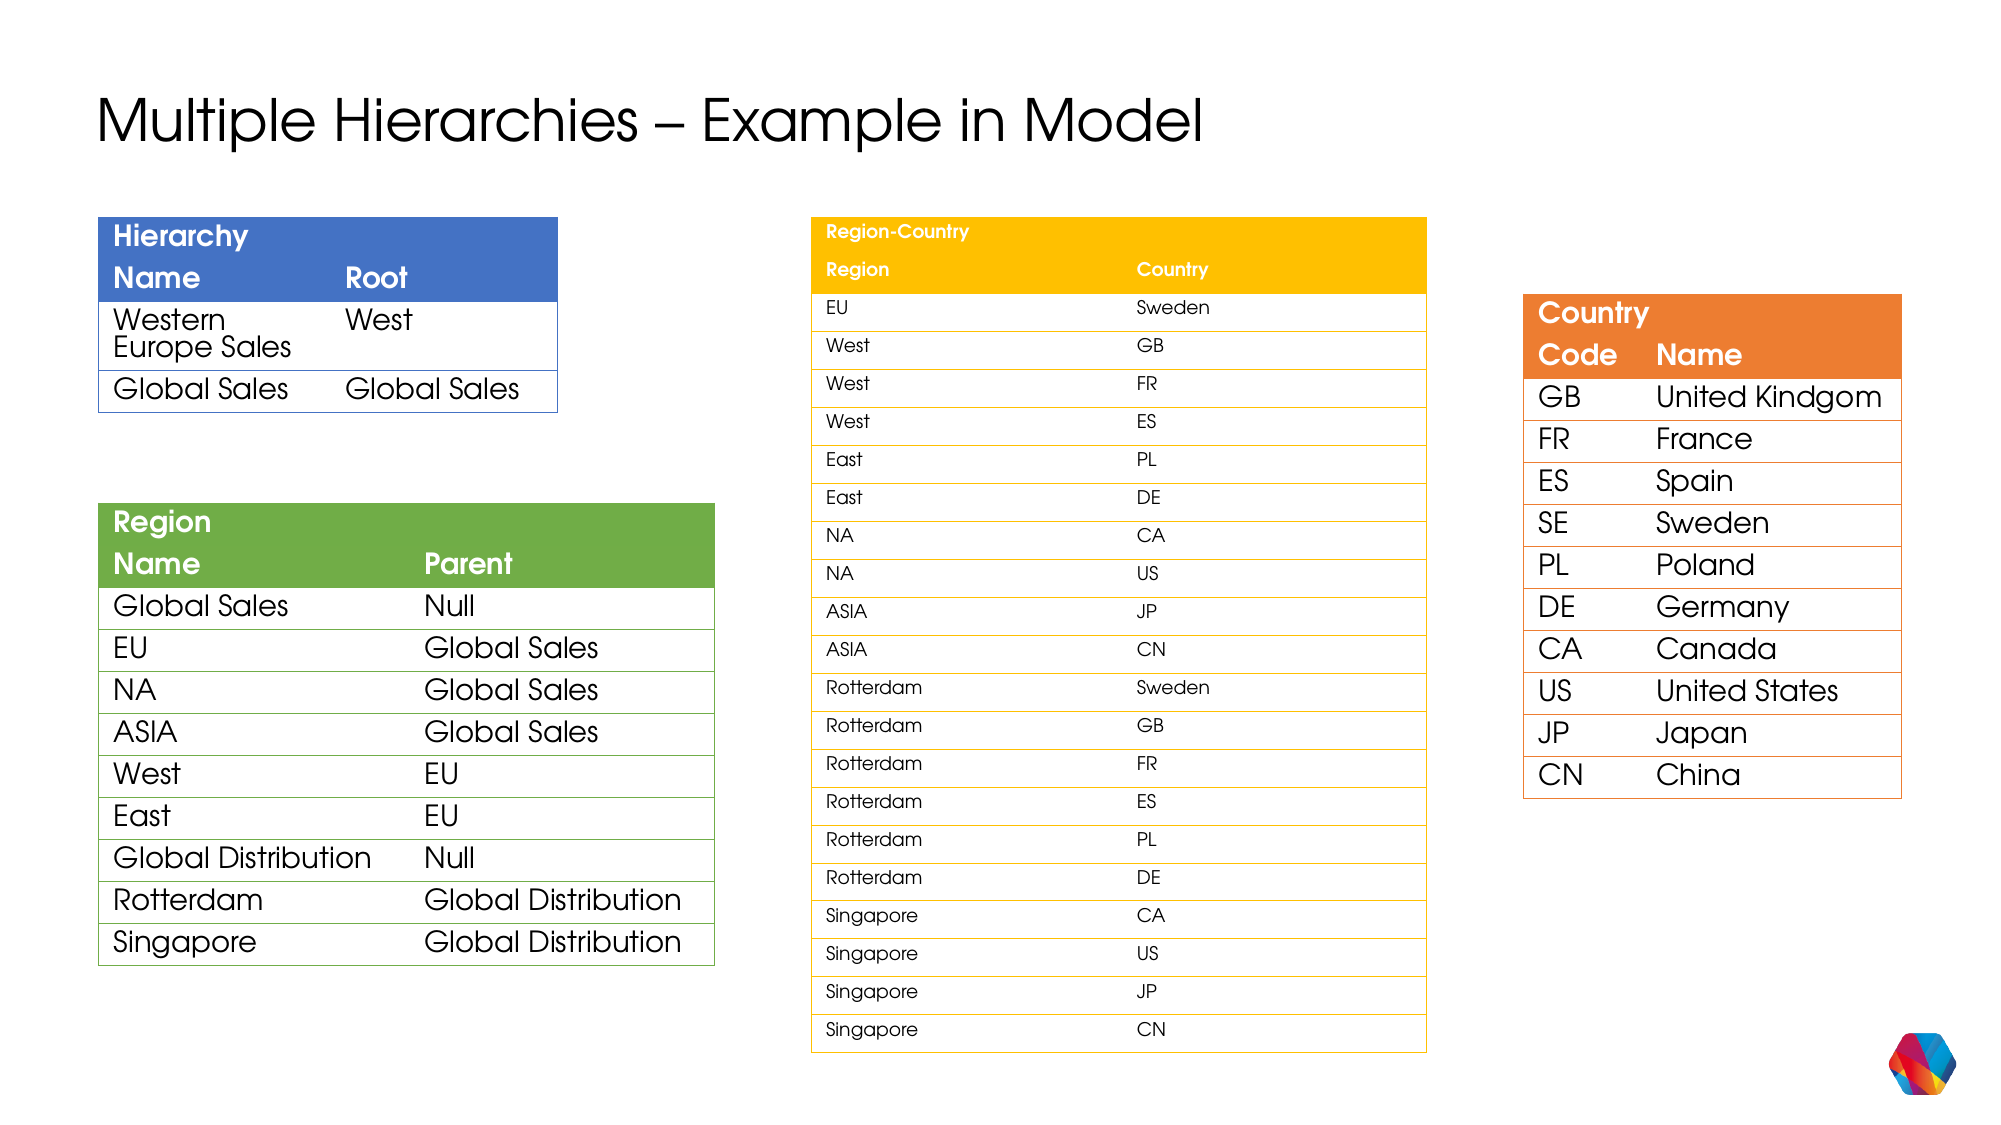

Multiple Hierarchies – Example in Model
| Hierarchy |  |
| --- | --- |
| Name | Root |
| Western Europe Sales | West |
| Global Sales | Global Sales |
| Region-Country |  |
| --- | --- |
| Region | Country |
| EU | Sweden |
| West | GB |
| West | FR |
| West | ES |
| East | PL |
| East | DE |
| NA | CA |
| NA | US |
| ASIA | JP |
| ASIA | CN |
| Rotterdam | Sweden |
| Rotterdam | GB |
| Rotterdam | FR |
| Rotterdam | ES |
| Rotterdam | PL |
| Rotterdam | DE |
| Singapore | CA |
| Singapore | US |
| Singapore | JP |
| Singapore | CN |
| Country |  |
| --- | --- |
| Code | Name |
| GB | United Kindgom |
| FR | France |
| ES | Spain |
| SE | Sweden |
| PL | Poland |
| DE | Germany |
| CA | Canada |
| US | United States |
| JP | Japan |
| CN | China |
| Region |  |
| --- | --- |
| Name | Parent |
| Global Sales | Null |
| EU | Global Sales |
| NA | Global Sales |
| ASIA | Global Sales |
| West | EU |
| East | EU |
| Global Distribution | Null |
| Rotterdam | Global Distribution |
| Singapore | Global Distribution |